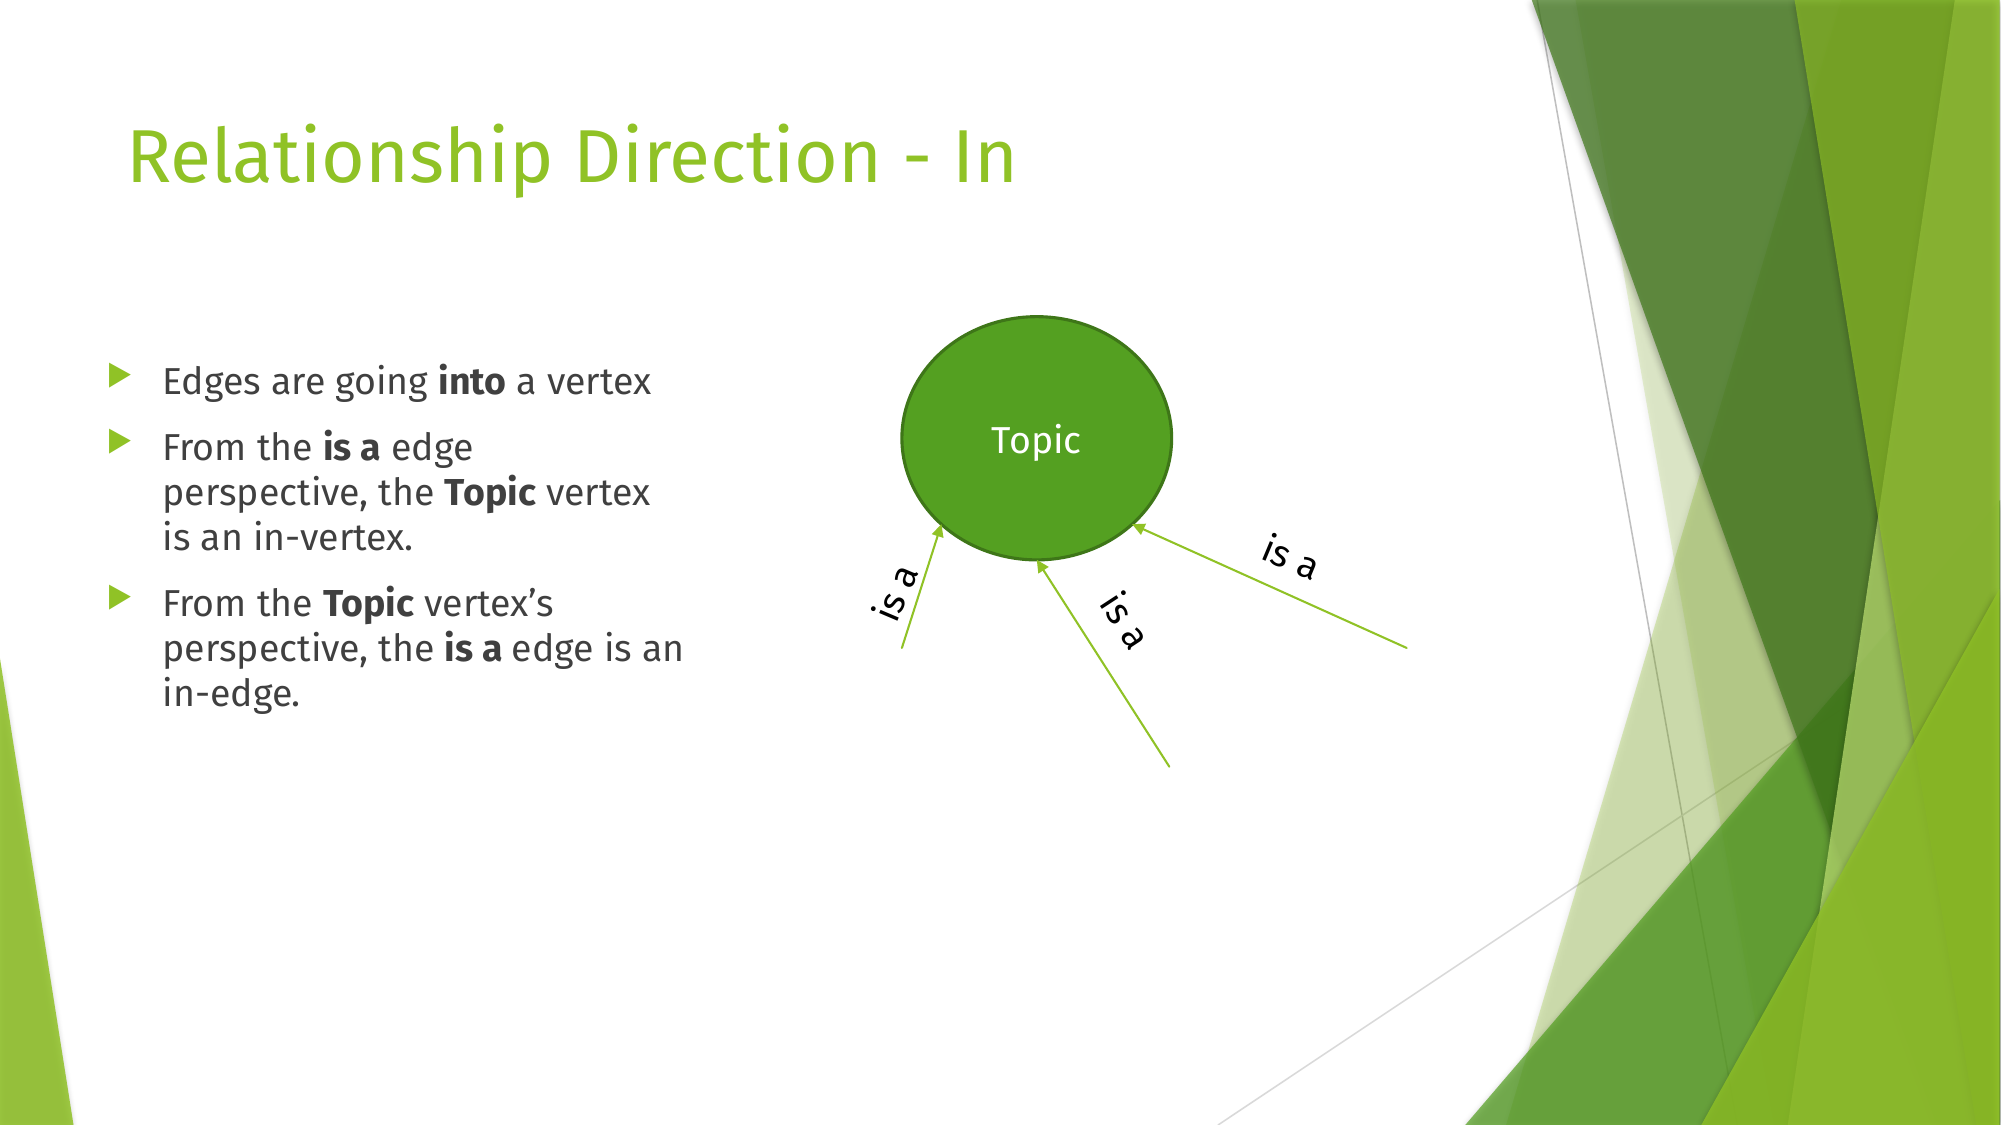

# Relationship Direction - In
Topic
Edges are going into a vertex
From the is a edge perspective, the Topic vertex is an in-vertex.
From the Topic vertex’s perspective, the is a edge is an in-edge.
is a
is a
is a